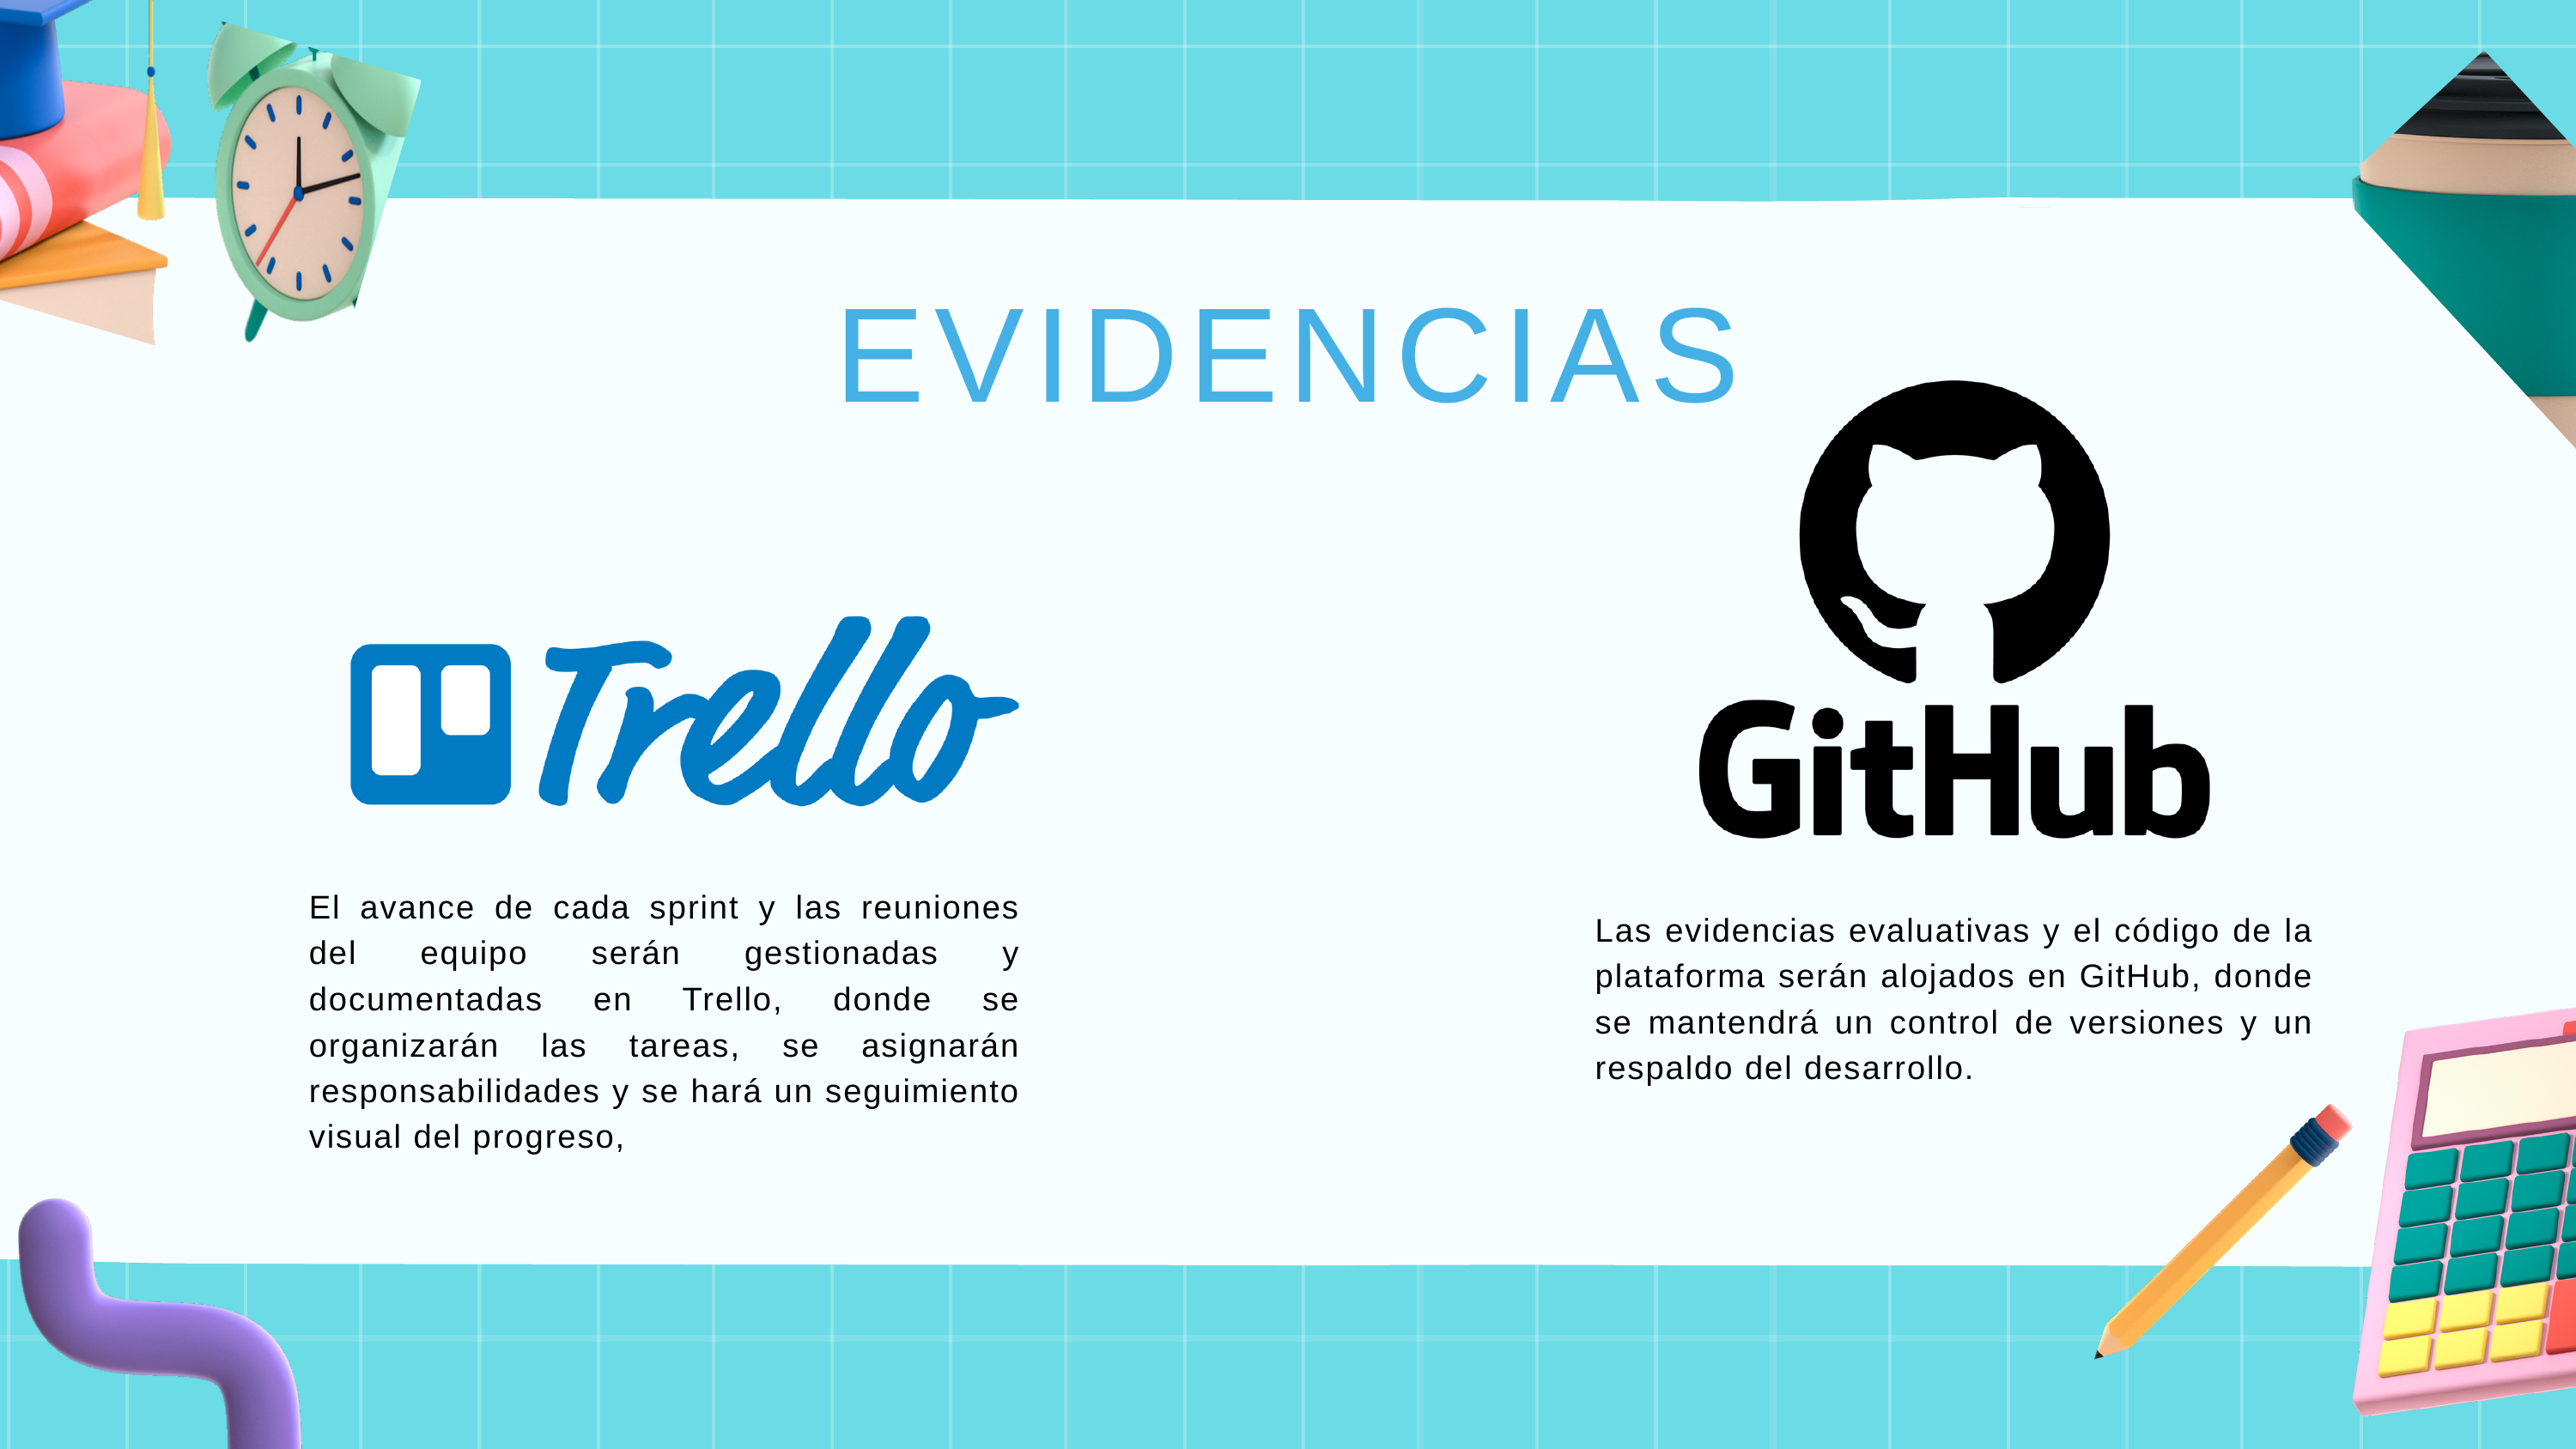

EVIDENCIAS

Las evidencias evaluativas y el código de la plataforma serán alojados en GitHub, donde se mantendrá un control de versiones y un respaldo del desarrollo.

El avance de cada sprint y las reuniones del equipo serán gestionadas y documentadas en Trello, donde se organizarán las tareas, se asignarán responsabilidades y se hará un seguimiento visual del progreso,